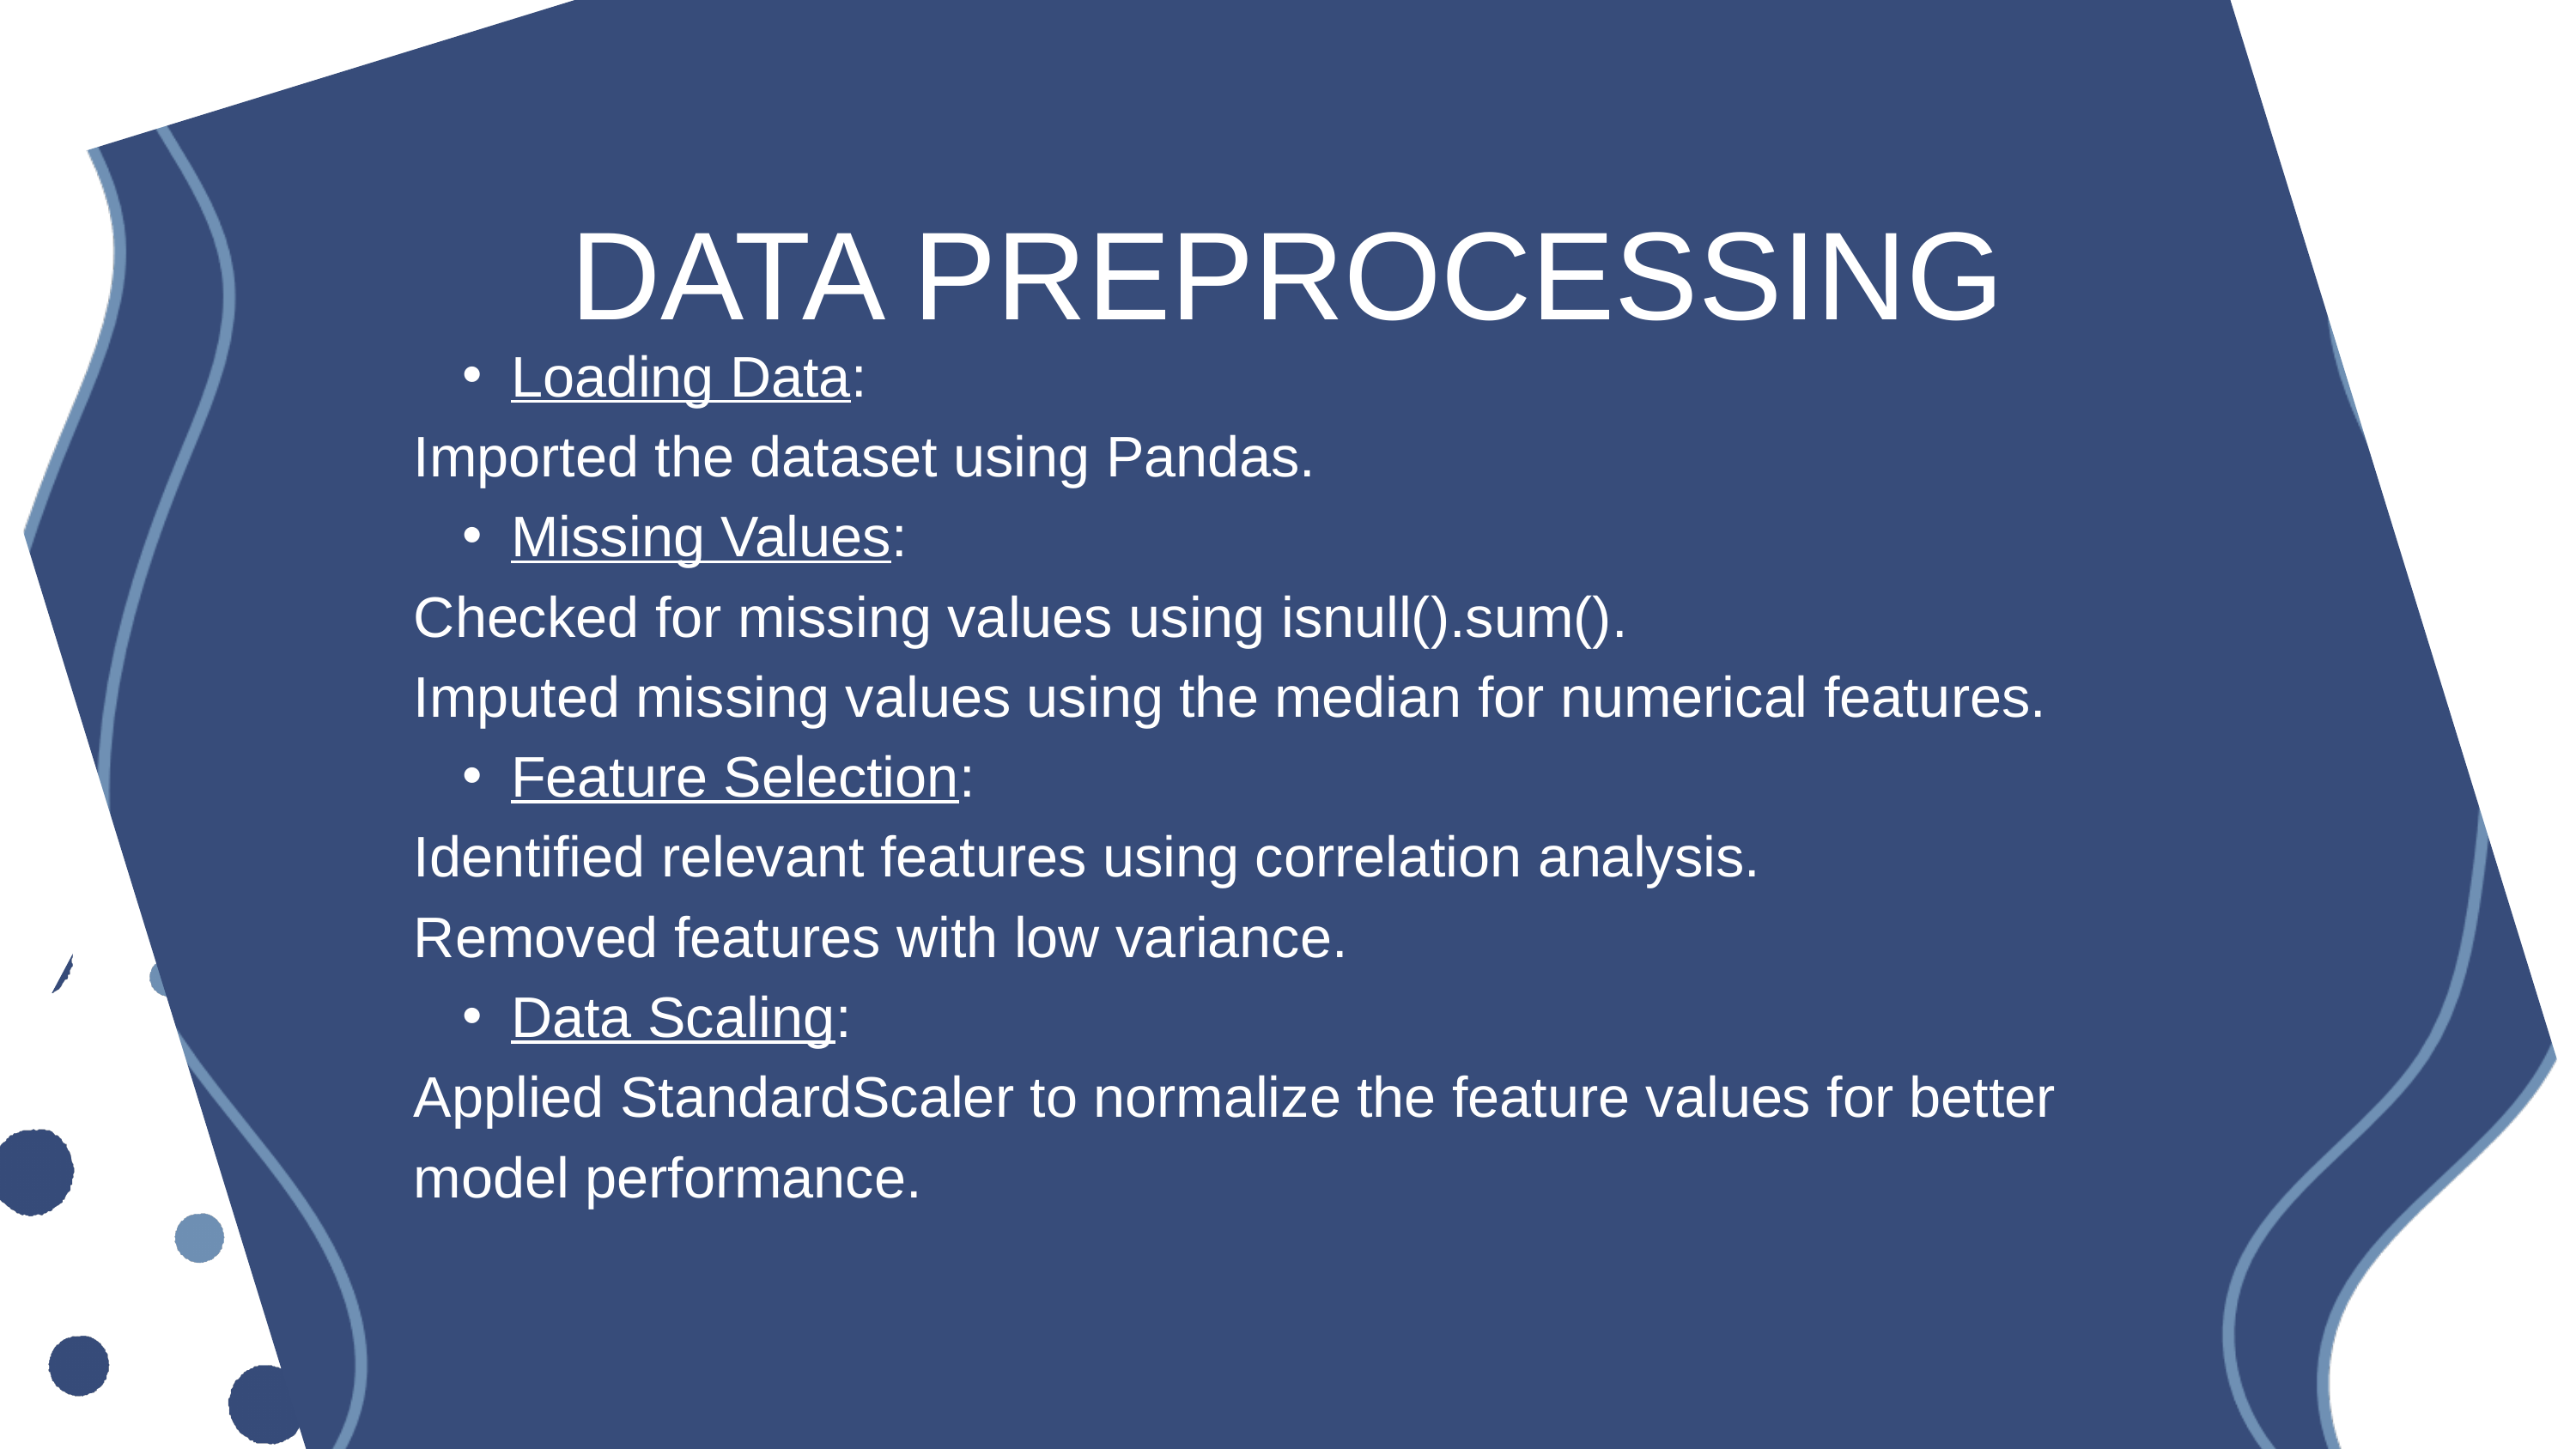

DATA PREPROCESSING
Loading Data:
Imported the dataset using Pandas.
Missing Values:
Checked for missing values using isnull().sum().
Imputed missing values using the median for numerical features.
Feature Selection:
Identified relevant features using correlation analysis.
Removed features with low variance.
Data Scaling:
Applied StandardScaler to normalize the feature values for better model performance.